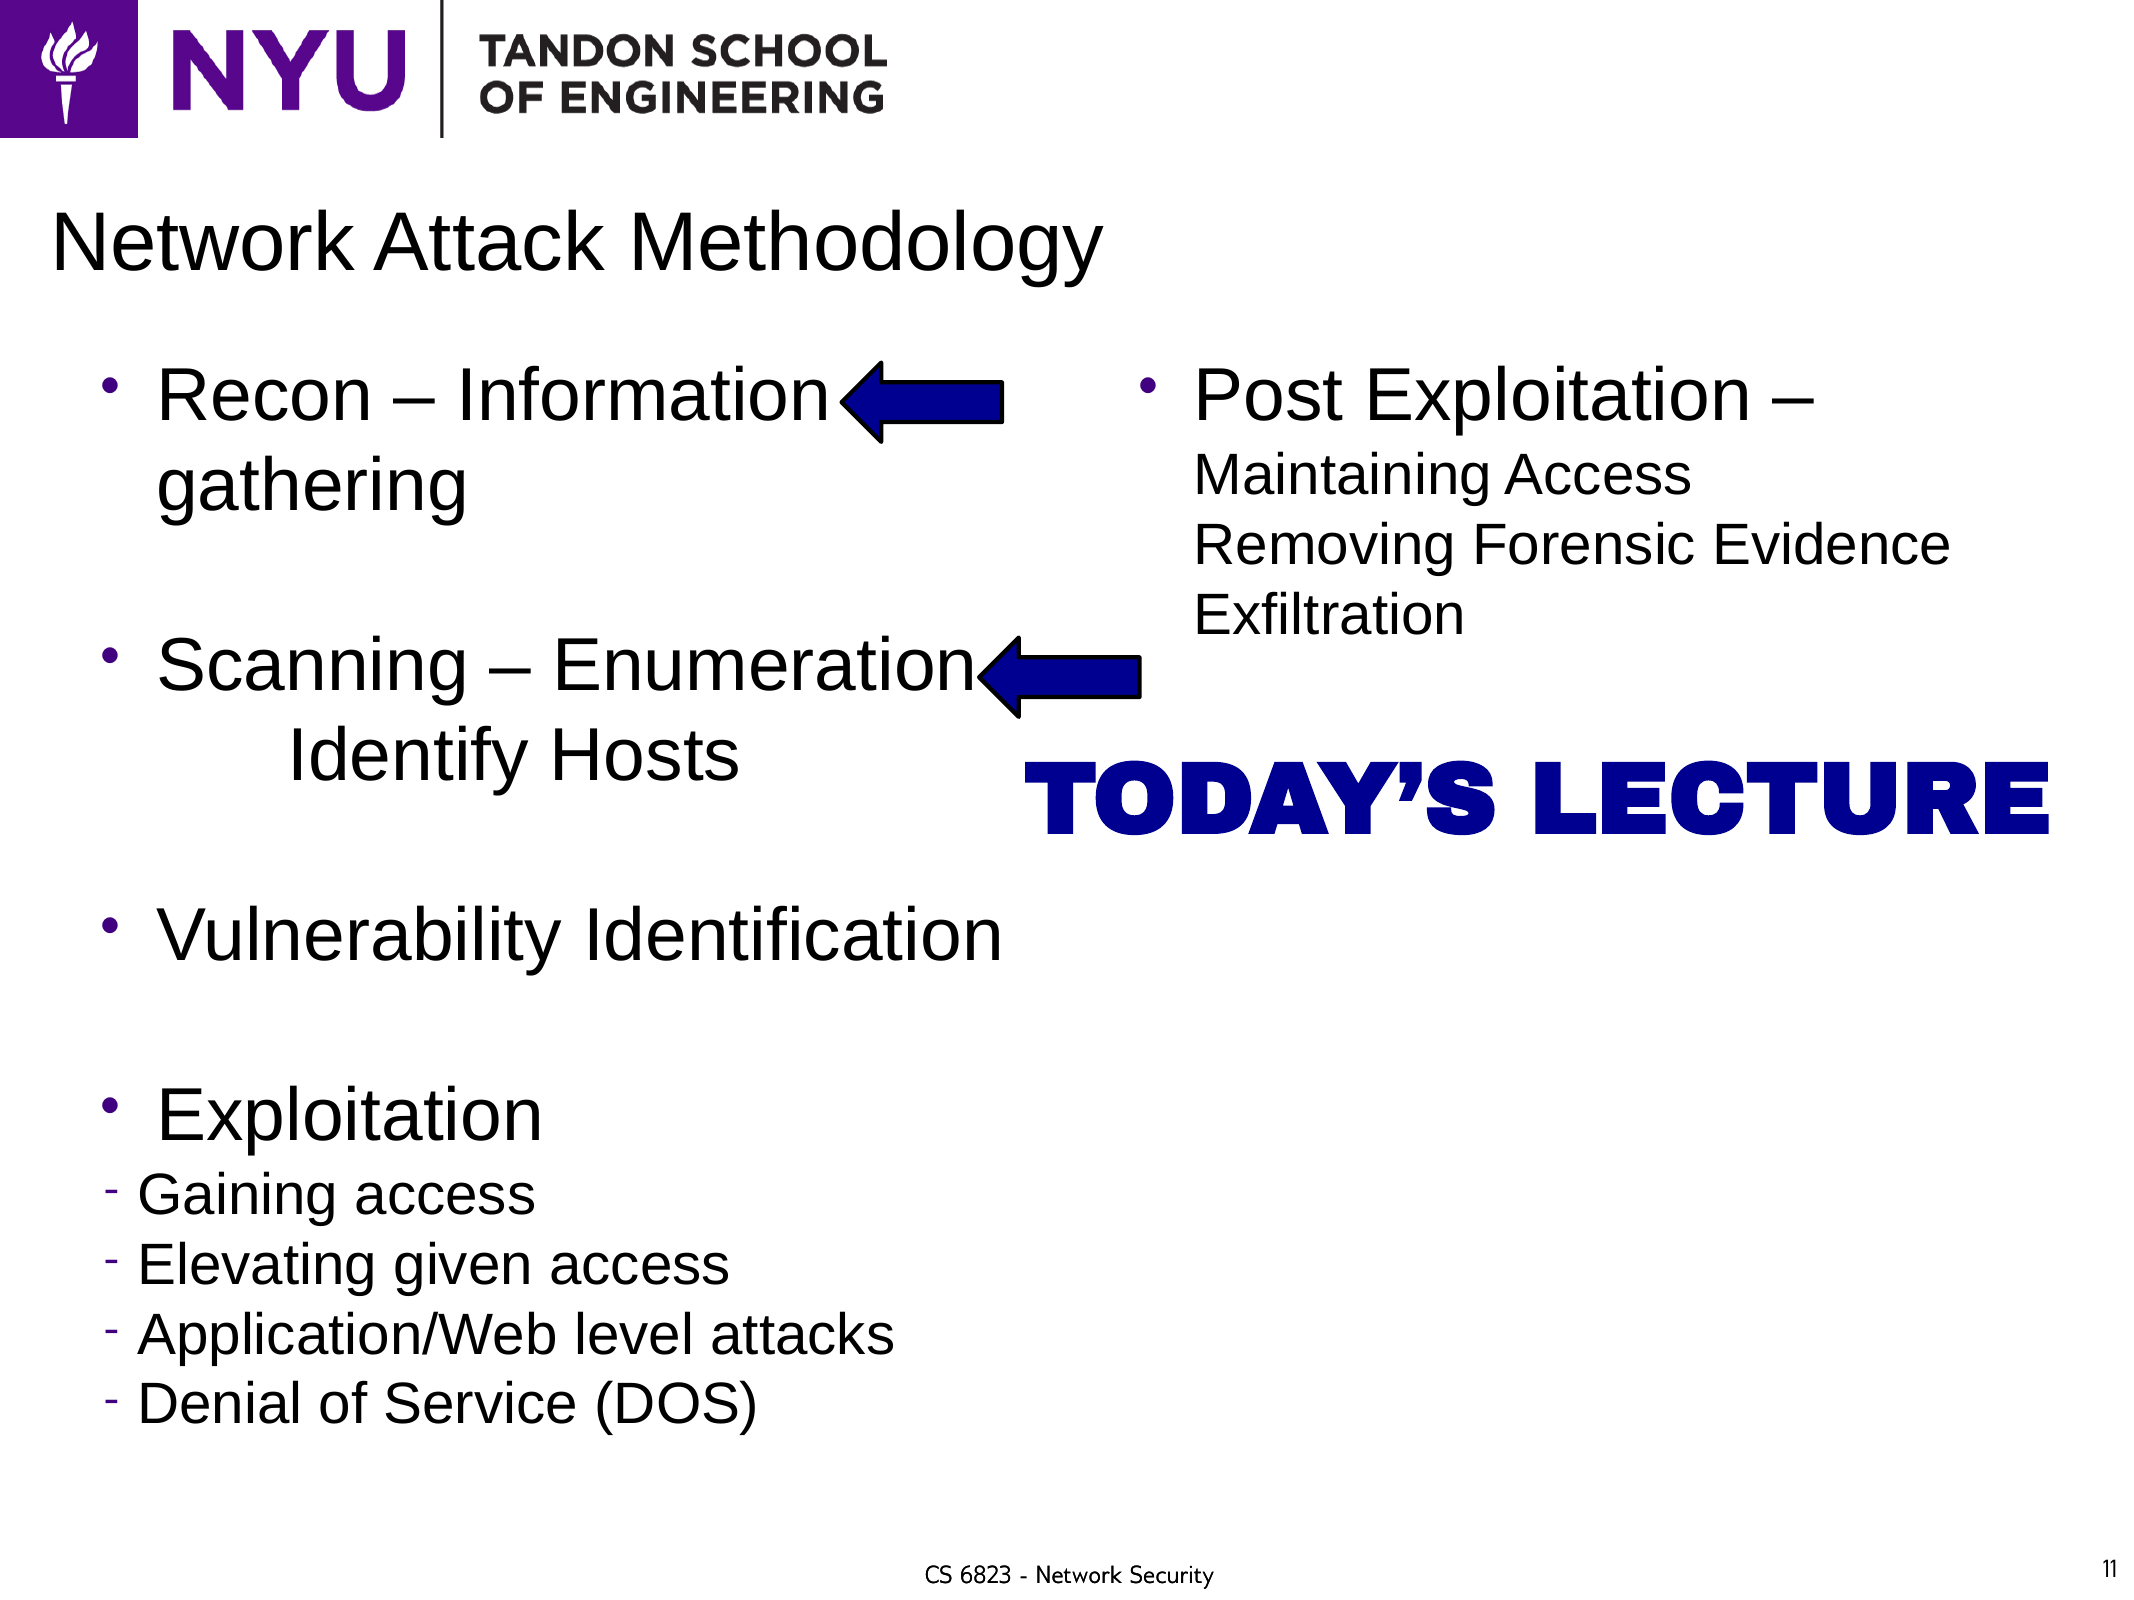

Network Attack Methodology
Recon – Information gathering

Scanning – Enumeration
	Identify Hosts

Vulnerability Identification

Exploitation
Gaining access
Elevating given access
Application/Web level attacks
Denial of Service (DOS)

Post Exploitation –
	Maintaining Access
	Removing Forensic Evidence
	Exfiltration

TODAY’S LECTURE
11
CS 6823 - Network Security